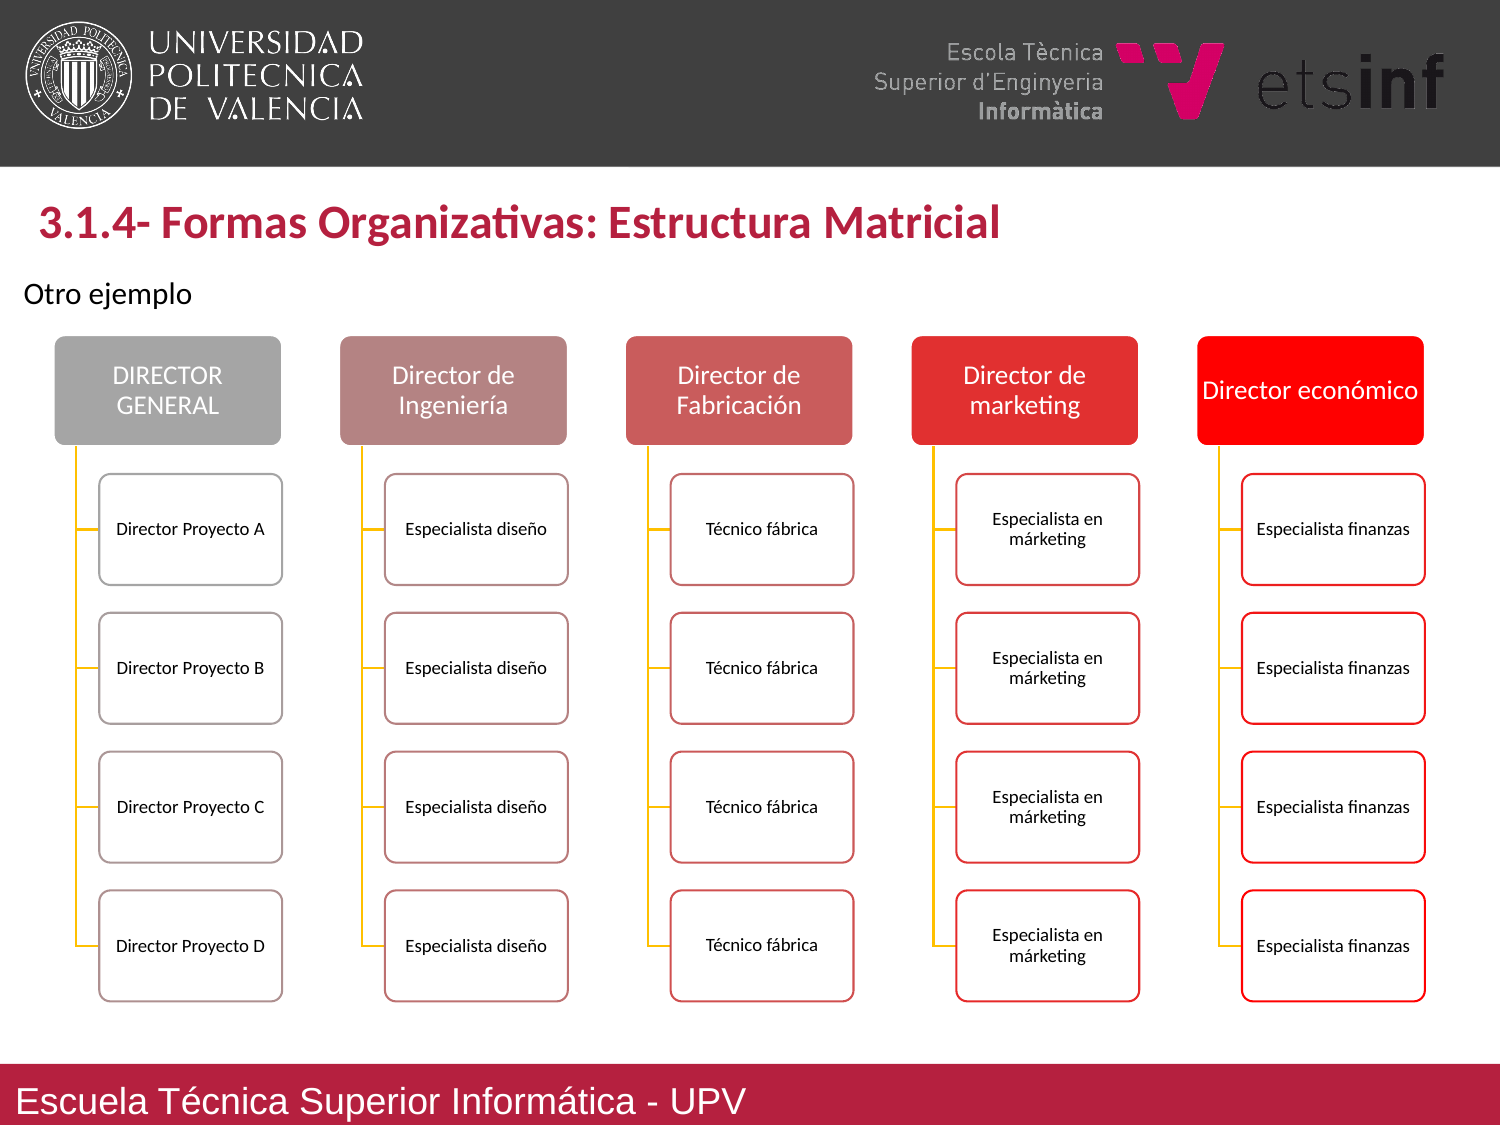

# 3.1.4- Formas Organizativas: Estructura Matricial
Otro ejemplo

DIRECTOR GENERAL

Director de Ingeniería

Director de Fabricación

Director de marketing

Director económico

Director Proyecto A

Especialista diseño

Técnico fábrica

Especialista en márketing

Especialista finanzas

Director Proyecto B

Especialista diseño

Técnico fábrica

Especialista en márketing

Especialista finanzas

Director Proyecto C

Especialista diseño

Técnico fábrica

Especialista en márketing

Especialista finanzas

Director Proyecto D

Especialista diseño

Técnico fábrica

Especialista en márketing

Especialista finanzas